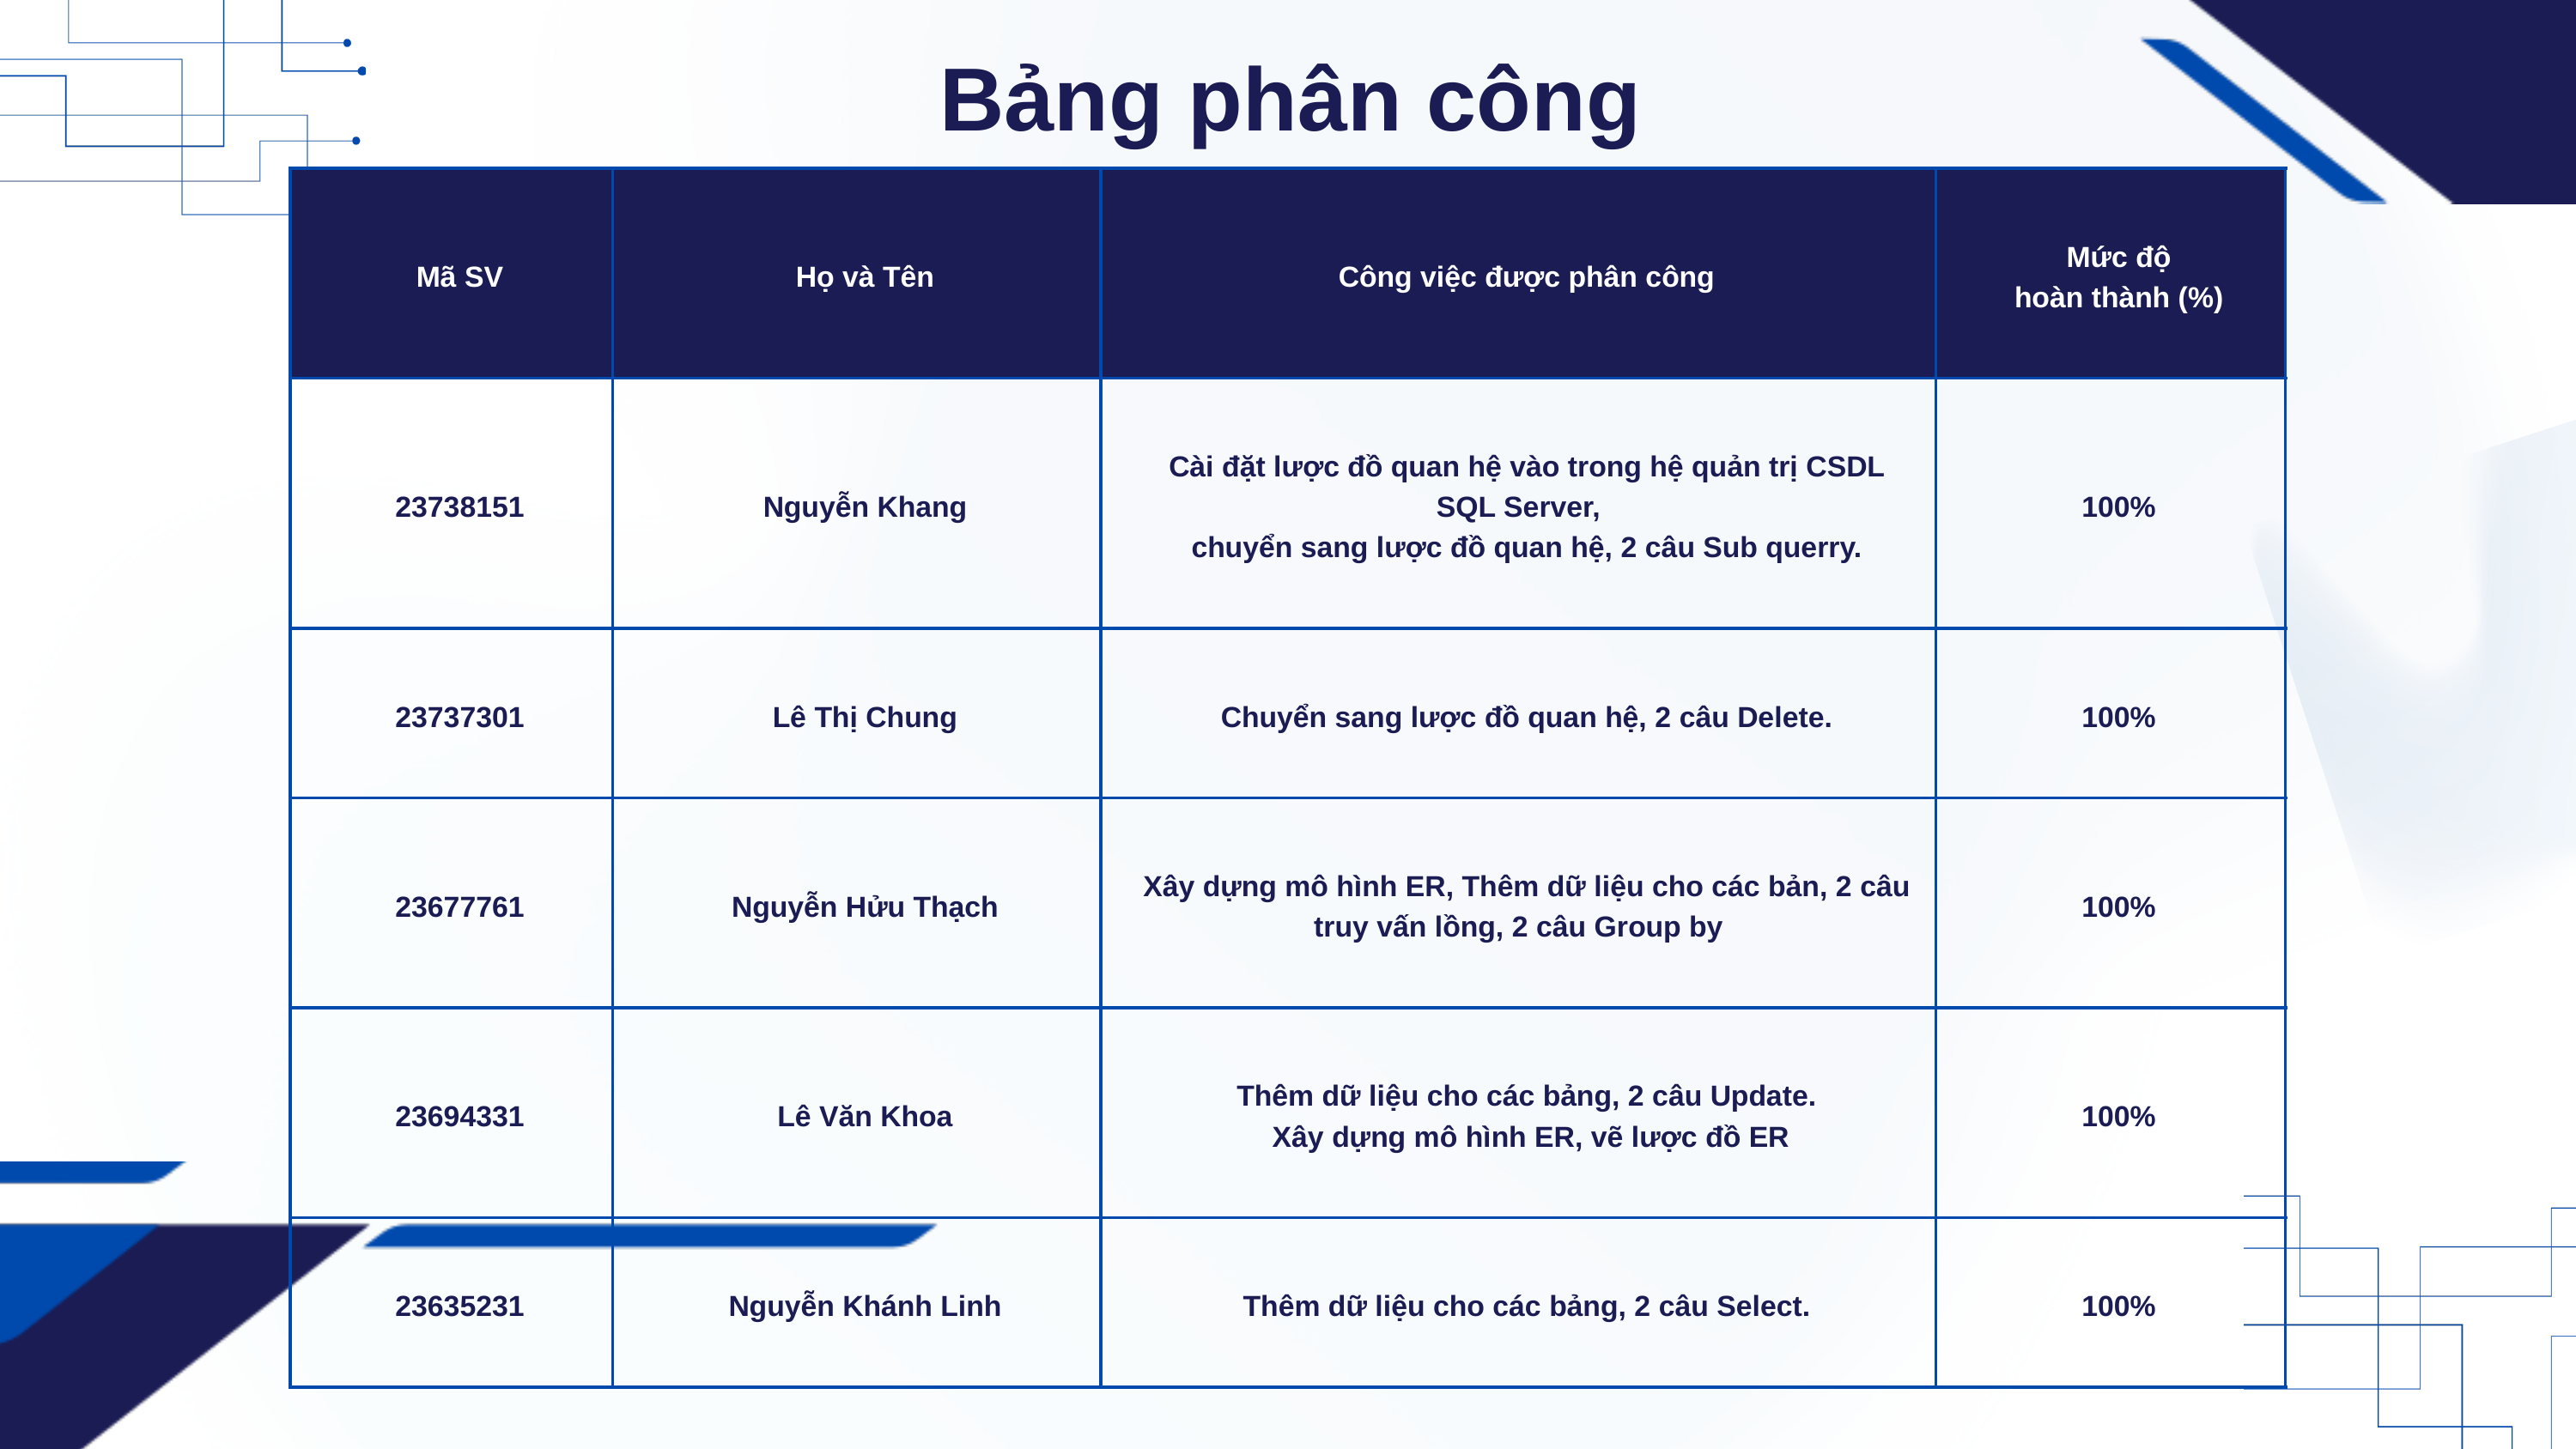

Bảng phân công
| Mã SV | Họ và Tên | Công việc được phân công | Mức độ hoàn thành (%) |
| --- | --- | --- | --- |
| 23738151 | Nguyễn Khang | Cài đặt lược đồ quan hệ vào trong hệ quản trị CSDL SQL Server, chuyển sang lược đồ quan hệ, 2 câu Sub querry. | 100% |
| 23737301 | Lê Thị Chung | Chuyển sang lược đồ quan hệ, 2 câu Delete. | 100% |
| 23677761 | Nguyễn Hửu Thạch | Xây dựng mô hình ER, Thêm dữ liệu cho các bản, 2 câu truy vấn lồng, 2 câu Group by | 100% |
| 23694331 | Lê Văn Khoa | Thêm dữ liệu cho các bảng, 2 câu Update.  Xây dựng mô hình ER, vẽ lược đồ ER | 100% |
| 23635231 | Nguyễn Khánh Linh | Thêm dữ liệu cho các bảng, 2 câu Select. | 100% |